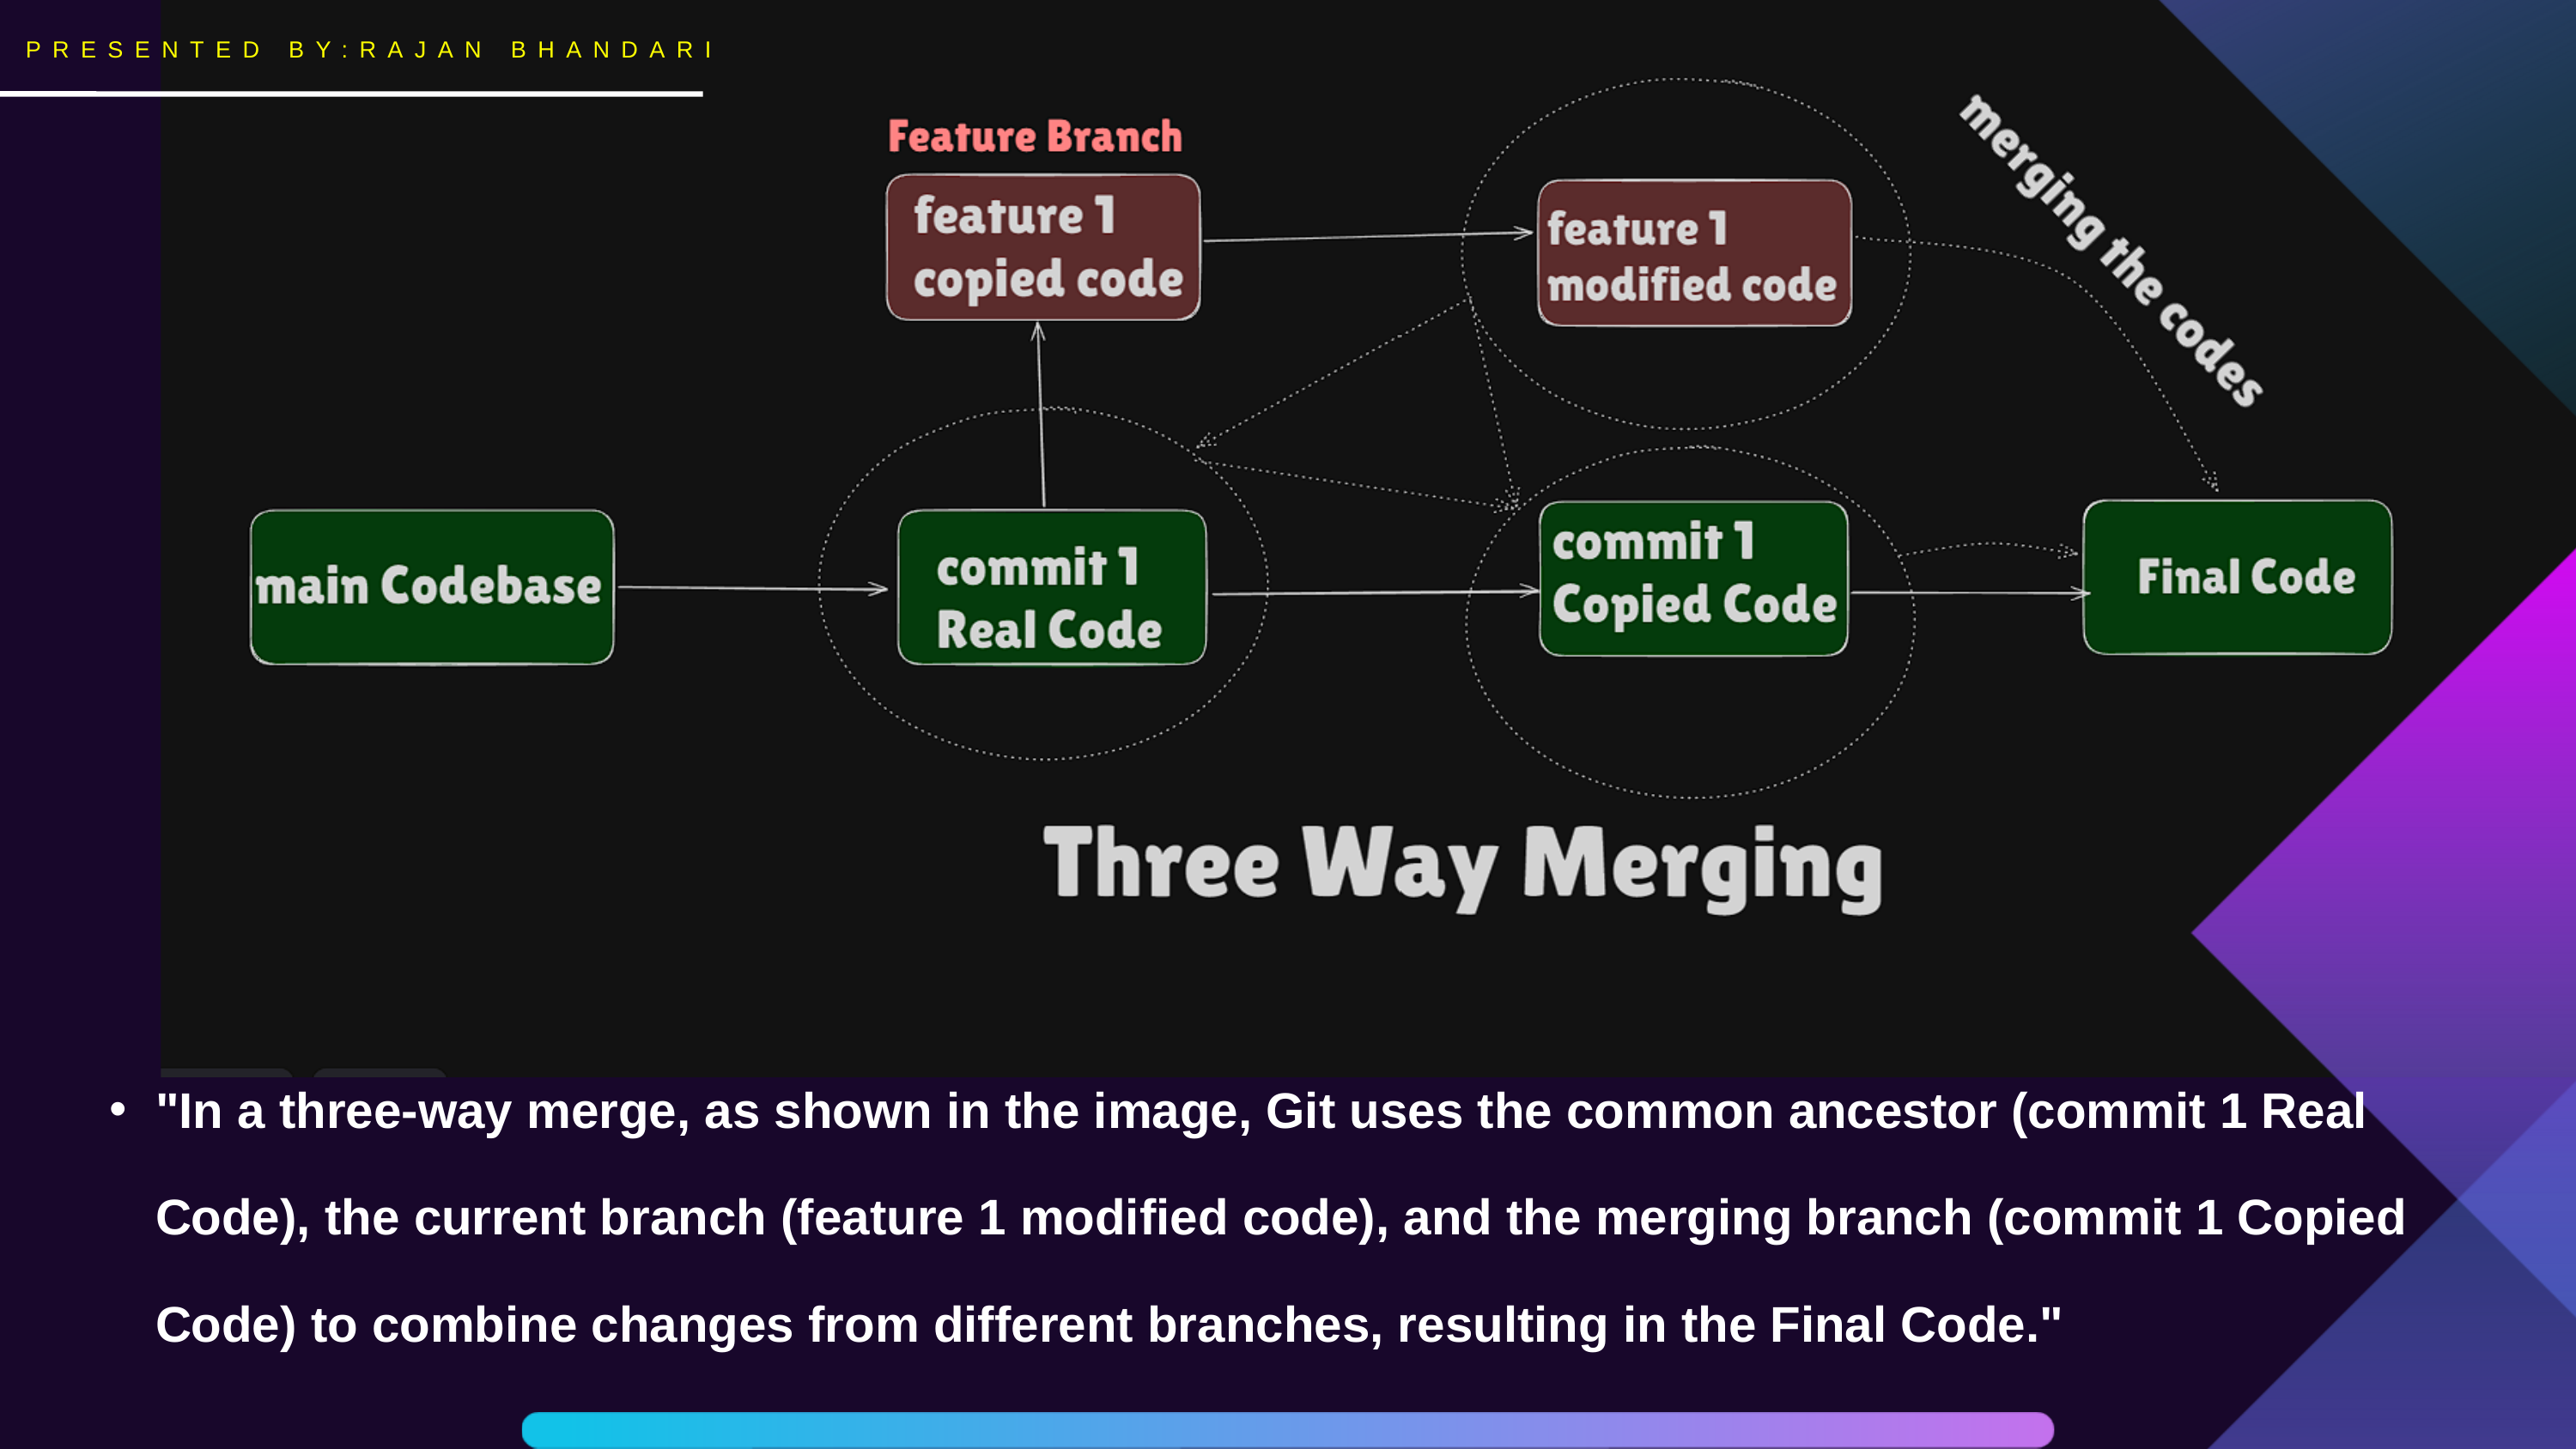

PRESENTED BY:RAJAN BHANDARI

"In a three-way merge, as shown in the image, Git uses the common ancestor (commit 1 Real Code), the current branch (feature 1 modified code), and the merging branch (commit 1 Copied Code) to combine changes from different branches, resulting in the Final Code."